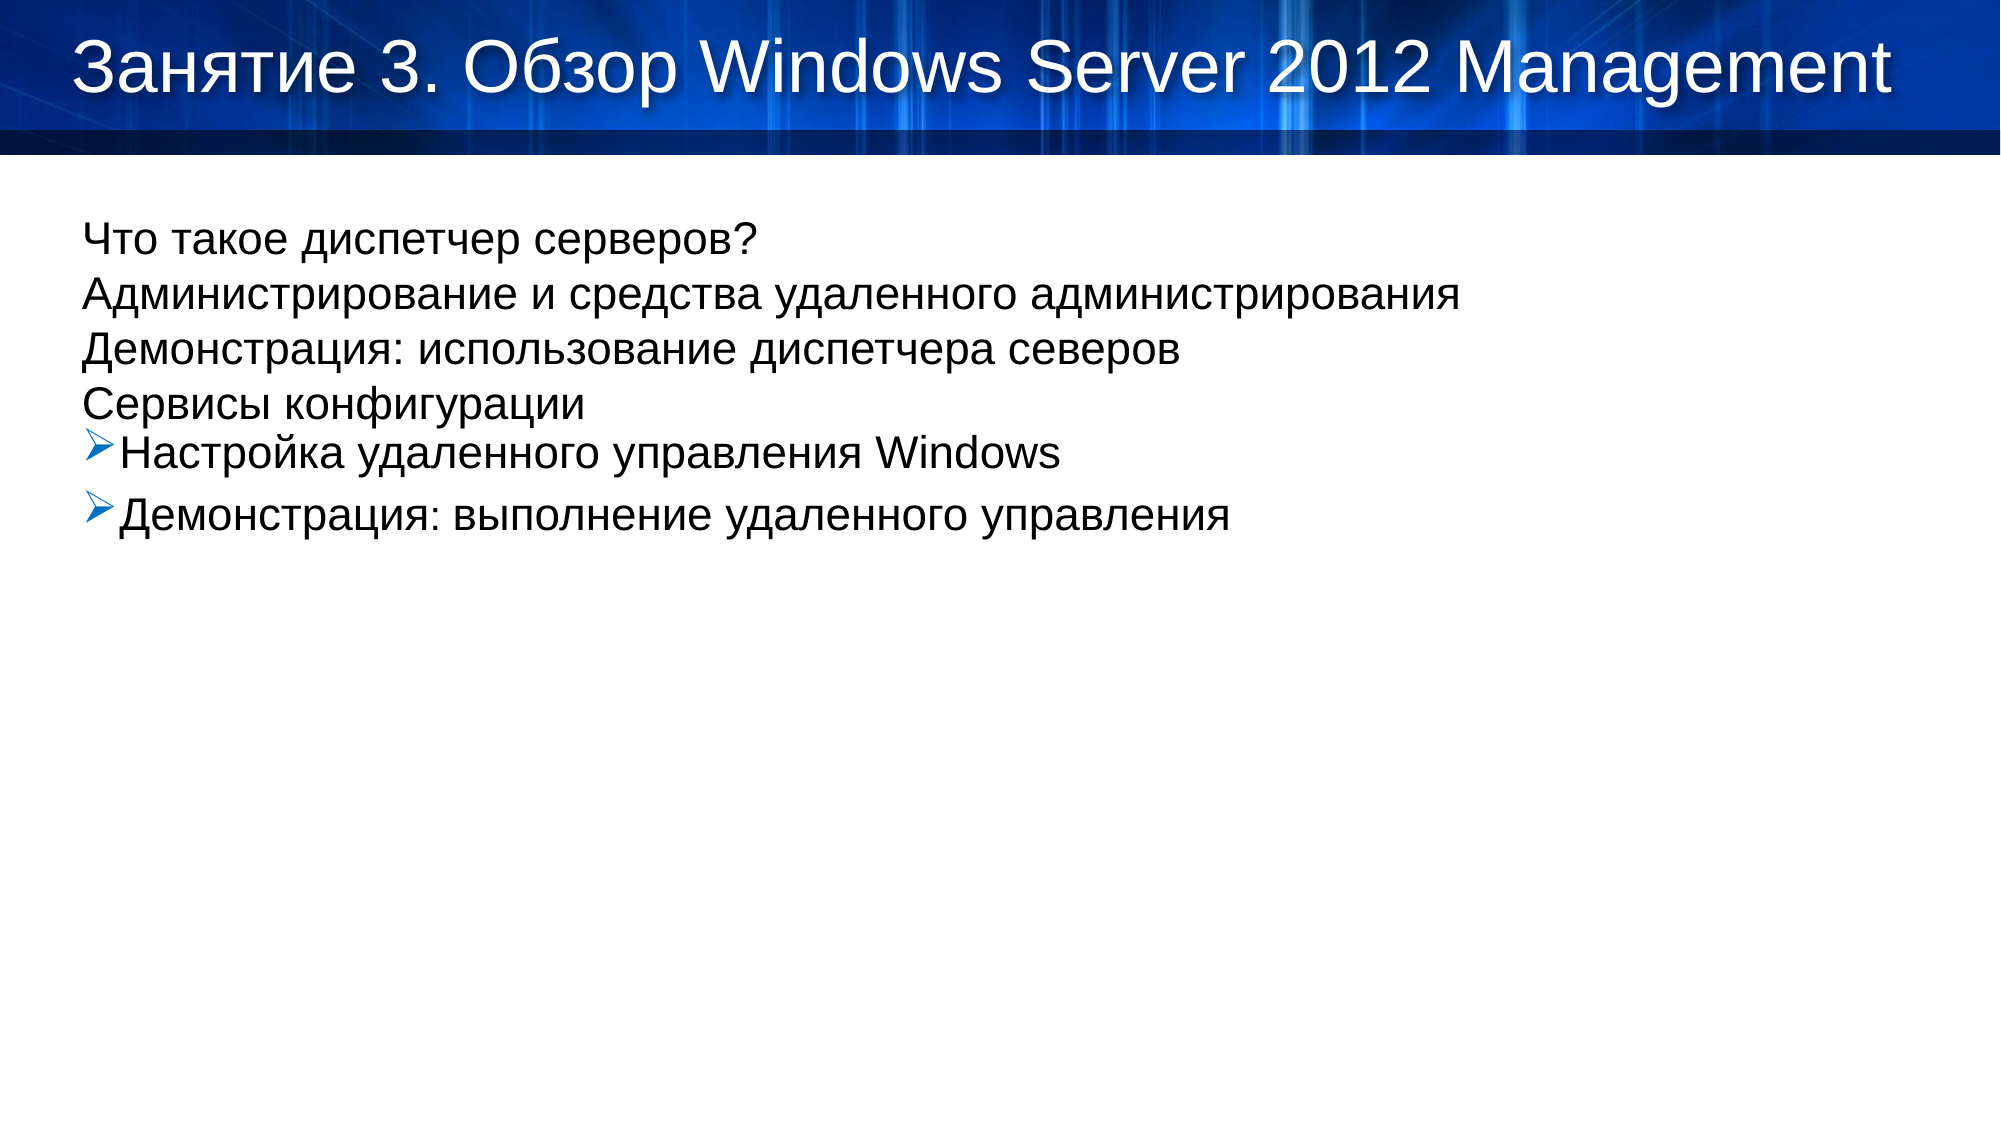

Занятие 3. Обзор Windows Server 2012 Management
Что такое диспетчер серверов?
Администрирование и средства удаленного администрирования
Демонстрация: использование диспетчера северов
Сервисы конфигурации
Настройка удаленного управления Windows
Демонстрация: выполнение удаленного управления